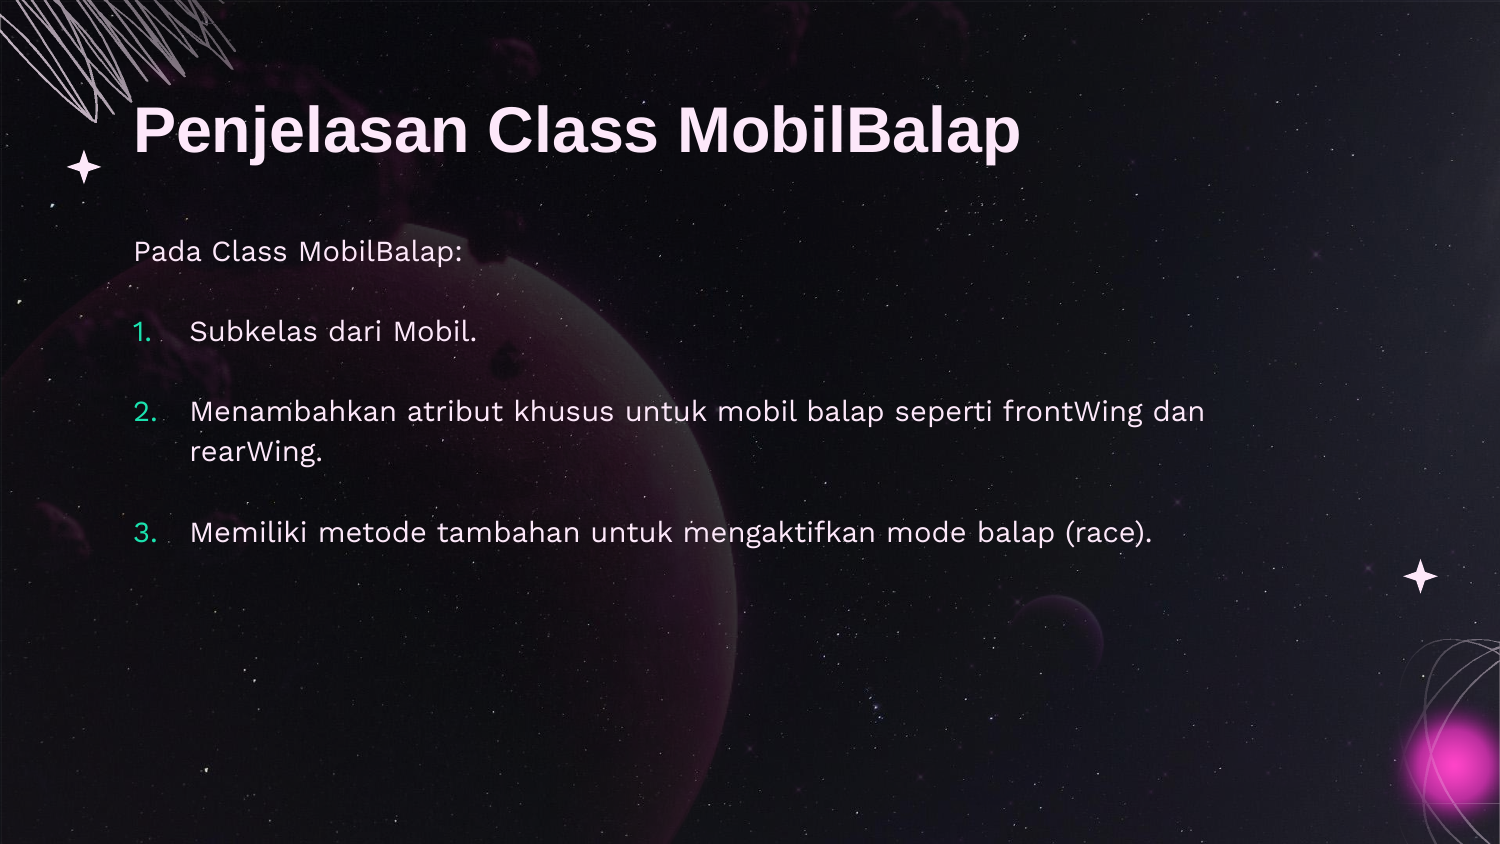

# Penjelasan Class MobilBalap
Pada Class MobilBalap:

Subkelas dari Mobil.

Menambahkan atribut khusus untuk mobil balap seperti frontWing dan rearWing.

Memiliki metode tambahan untuk mengaktifkan mode balap (race).